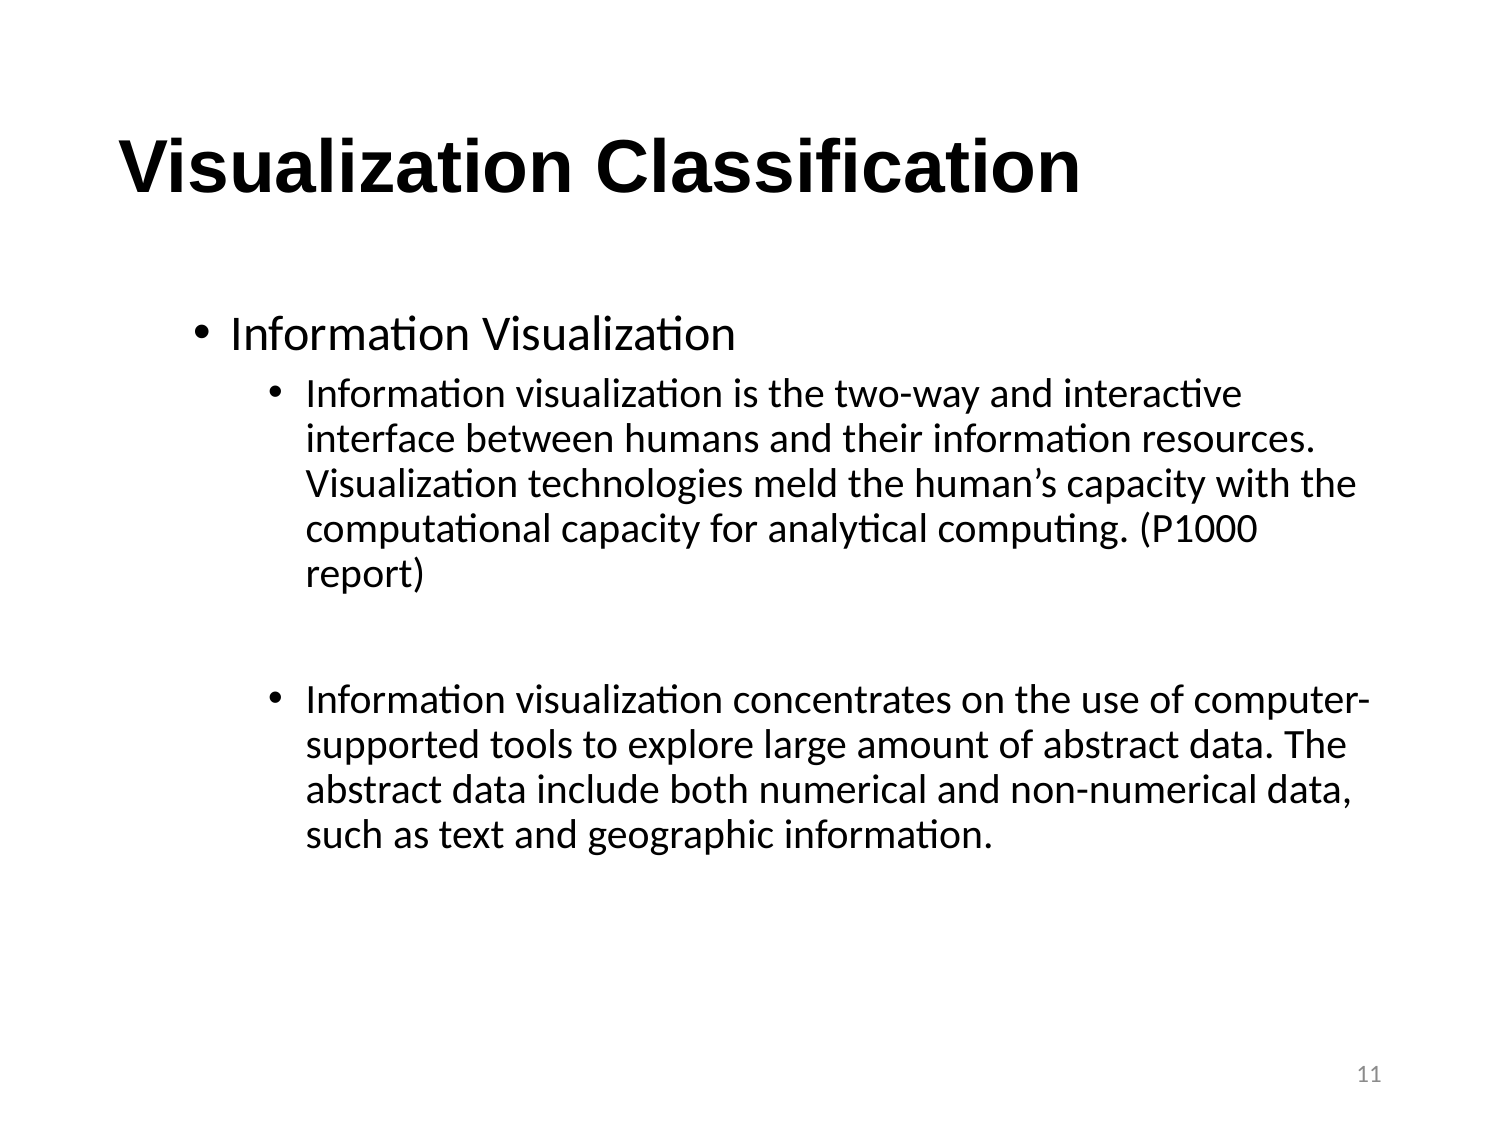

# Visualization Classification
Information Visualization
Information visualization is the two-way and interactive interface between humans and their information resources. Visualization technologies meld the human’s capacity with the computational capacity for analytical computing. (P1000 report)

Information visualization concentrates on the use of computer-supported tools to explore large amount of abstract data. The abstract data include both numerical and non-numerical data, such as text and geographic information.
11